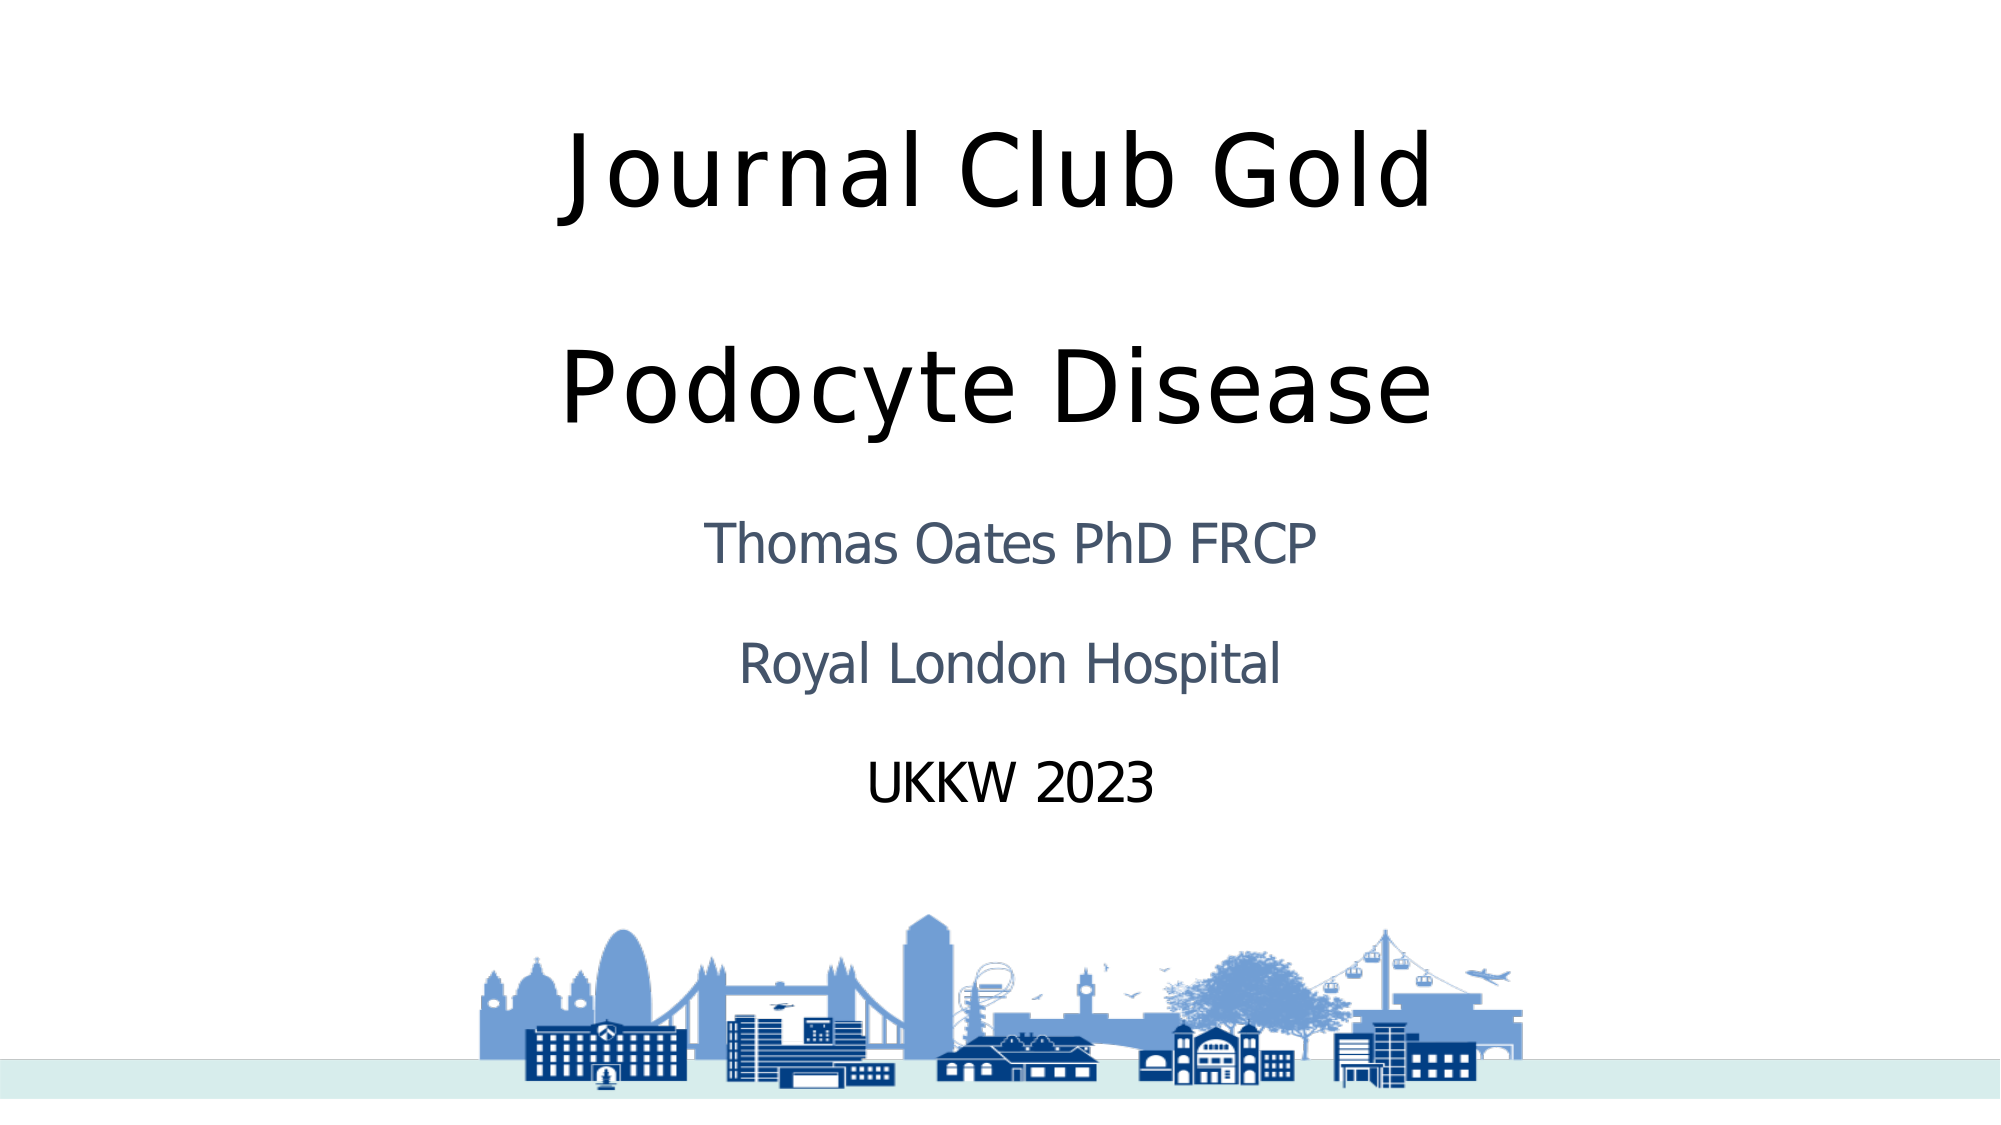

# Journal Club Gold Podocyte Disease
Thomas Oates PhD FRCP

Royal London Hospital

UKKW 2023